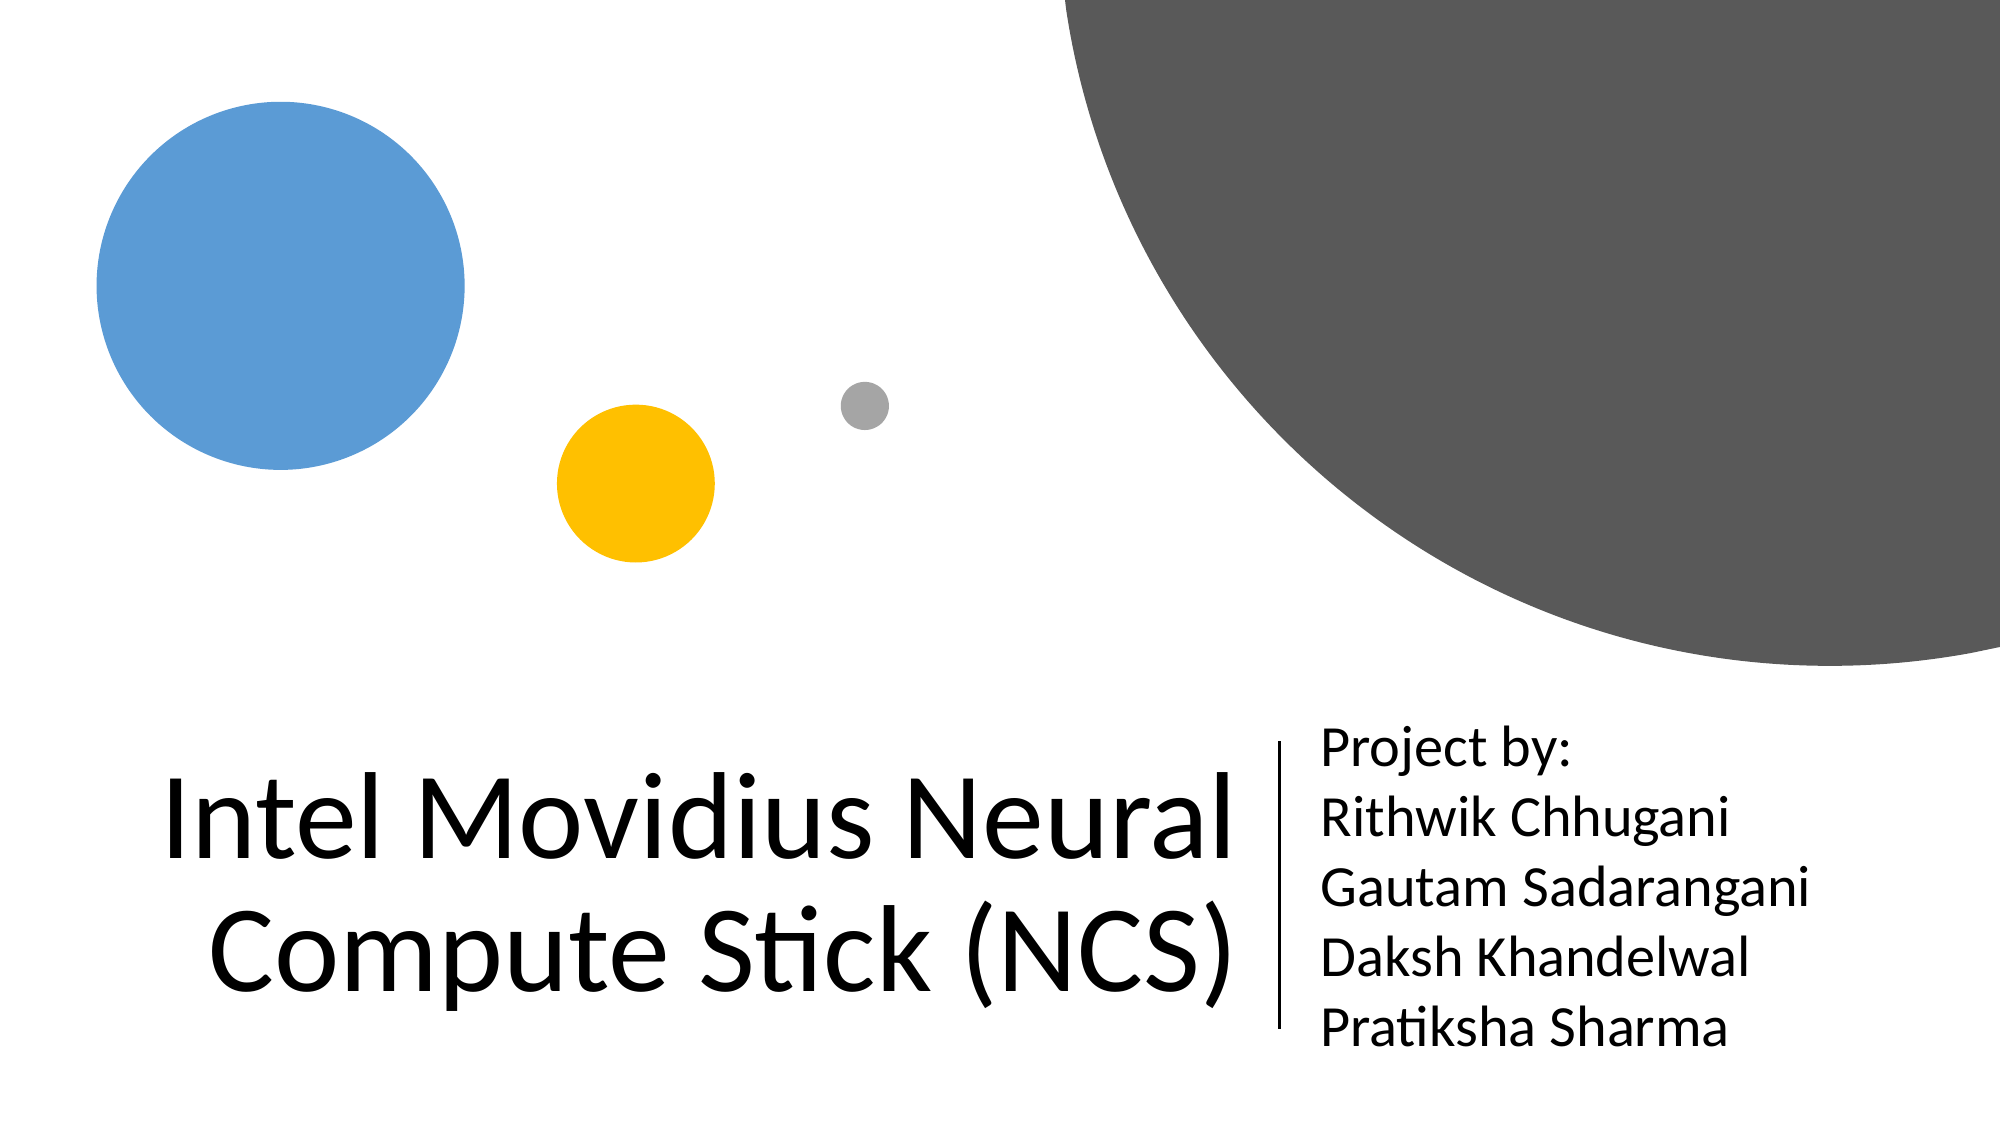

Project by:
Rithwik Chhugani
Gautam Sadarangani
Daksh Khandelwal
Pratiksha Sharma
# Intel Movidius Neural Compute Stick (NCS)